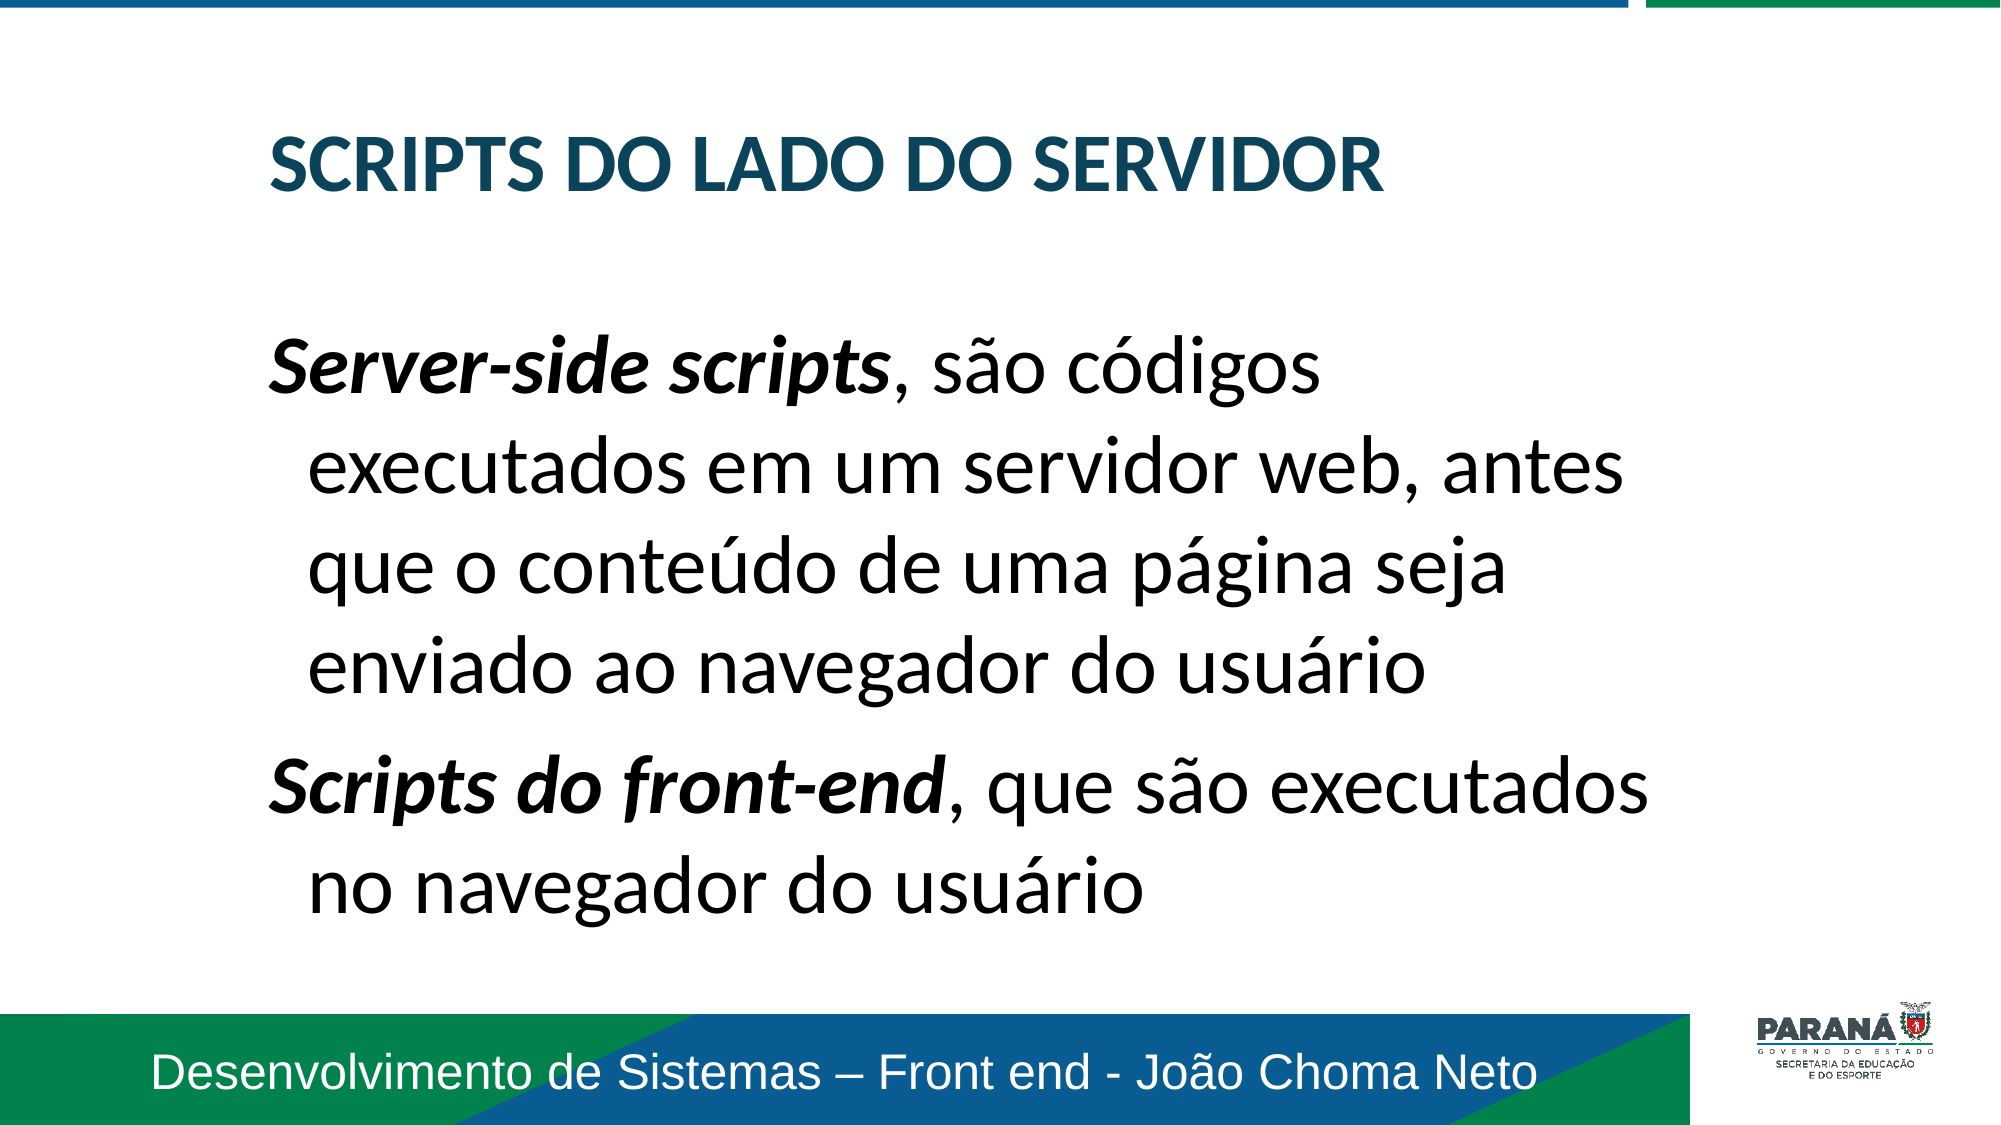

SCRIPTS DO LADO DO SERVIDOR
Server-side scripts, são códigos executados em um servidor web, antes que o conteúdo de uma página seja enviado ao navegador do usuário
Scripts do front-end, que são executados no navegador do usuário